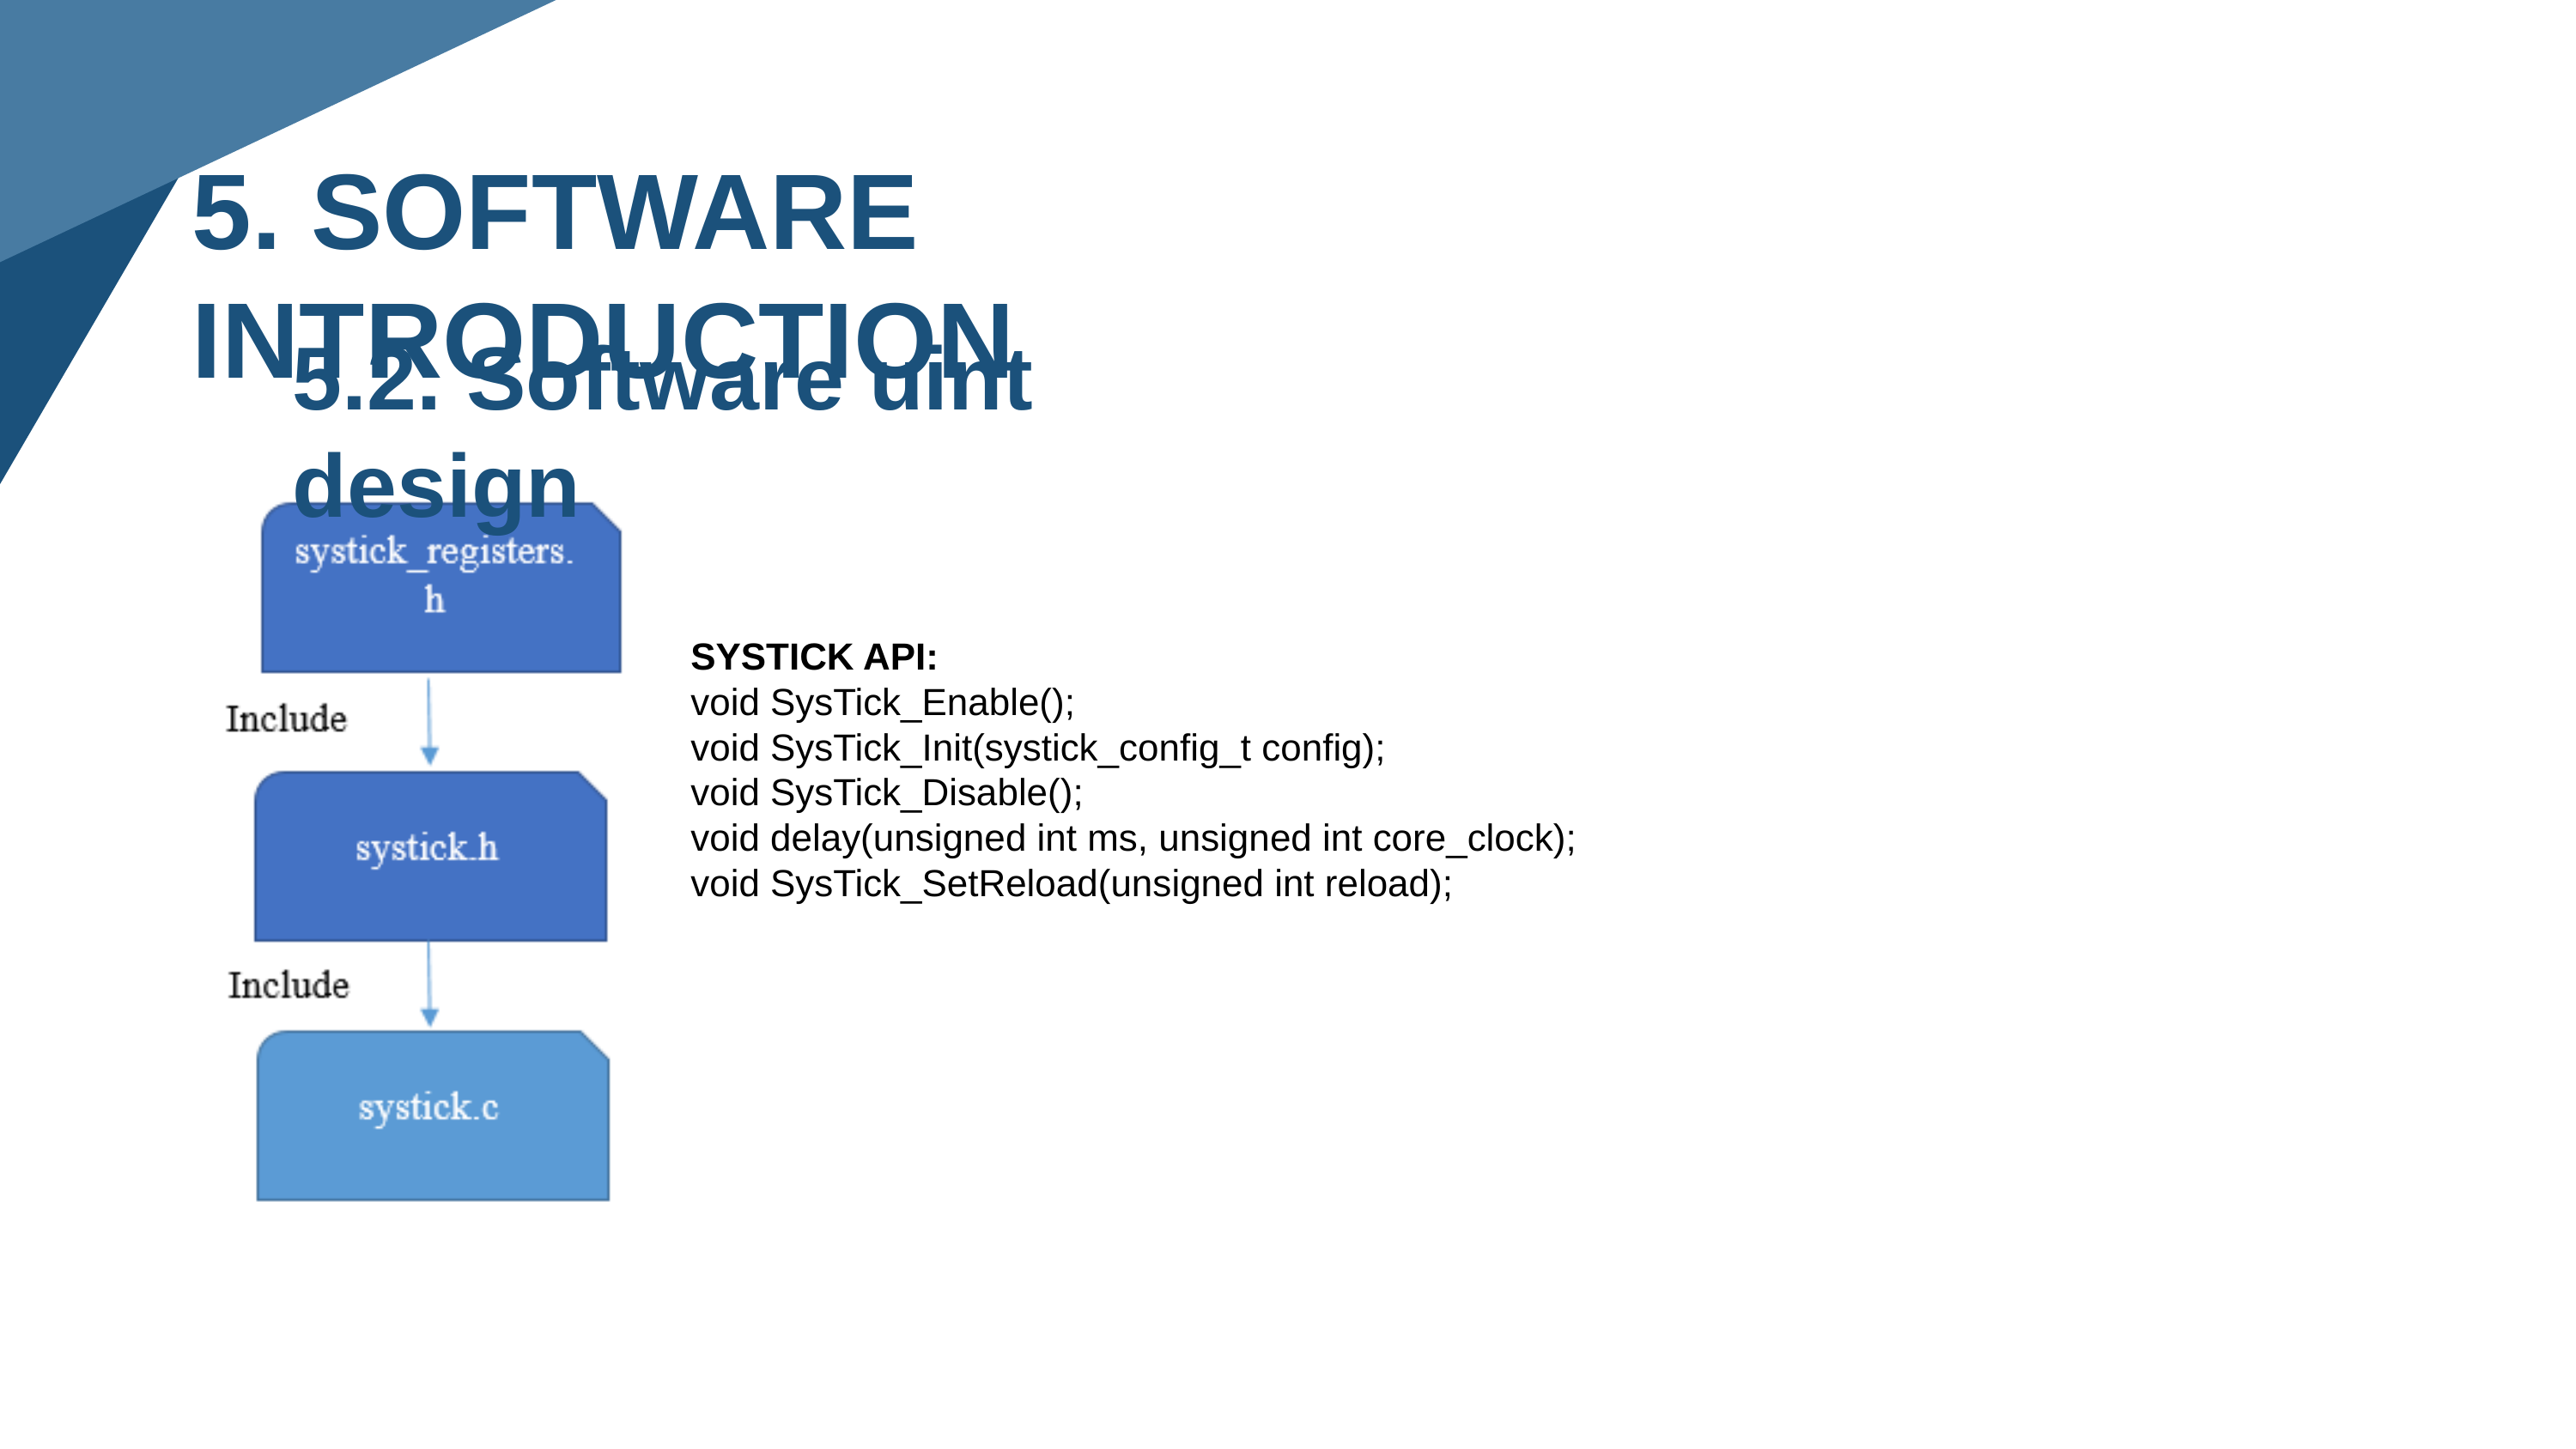

5. SOFTWARE INTRODUCTION
5.2. Software uint design

SYSTICK API:
void SysTick_Enable();
void SysTick_Init(systick_config_t config);
void SysTick_Disable();
void delay(unsigned int ms, unsigned int core_clock);
void SysTick_SetReload(unsigned int reload);